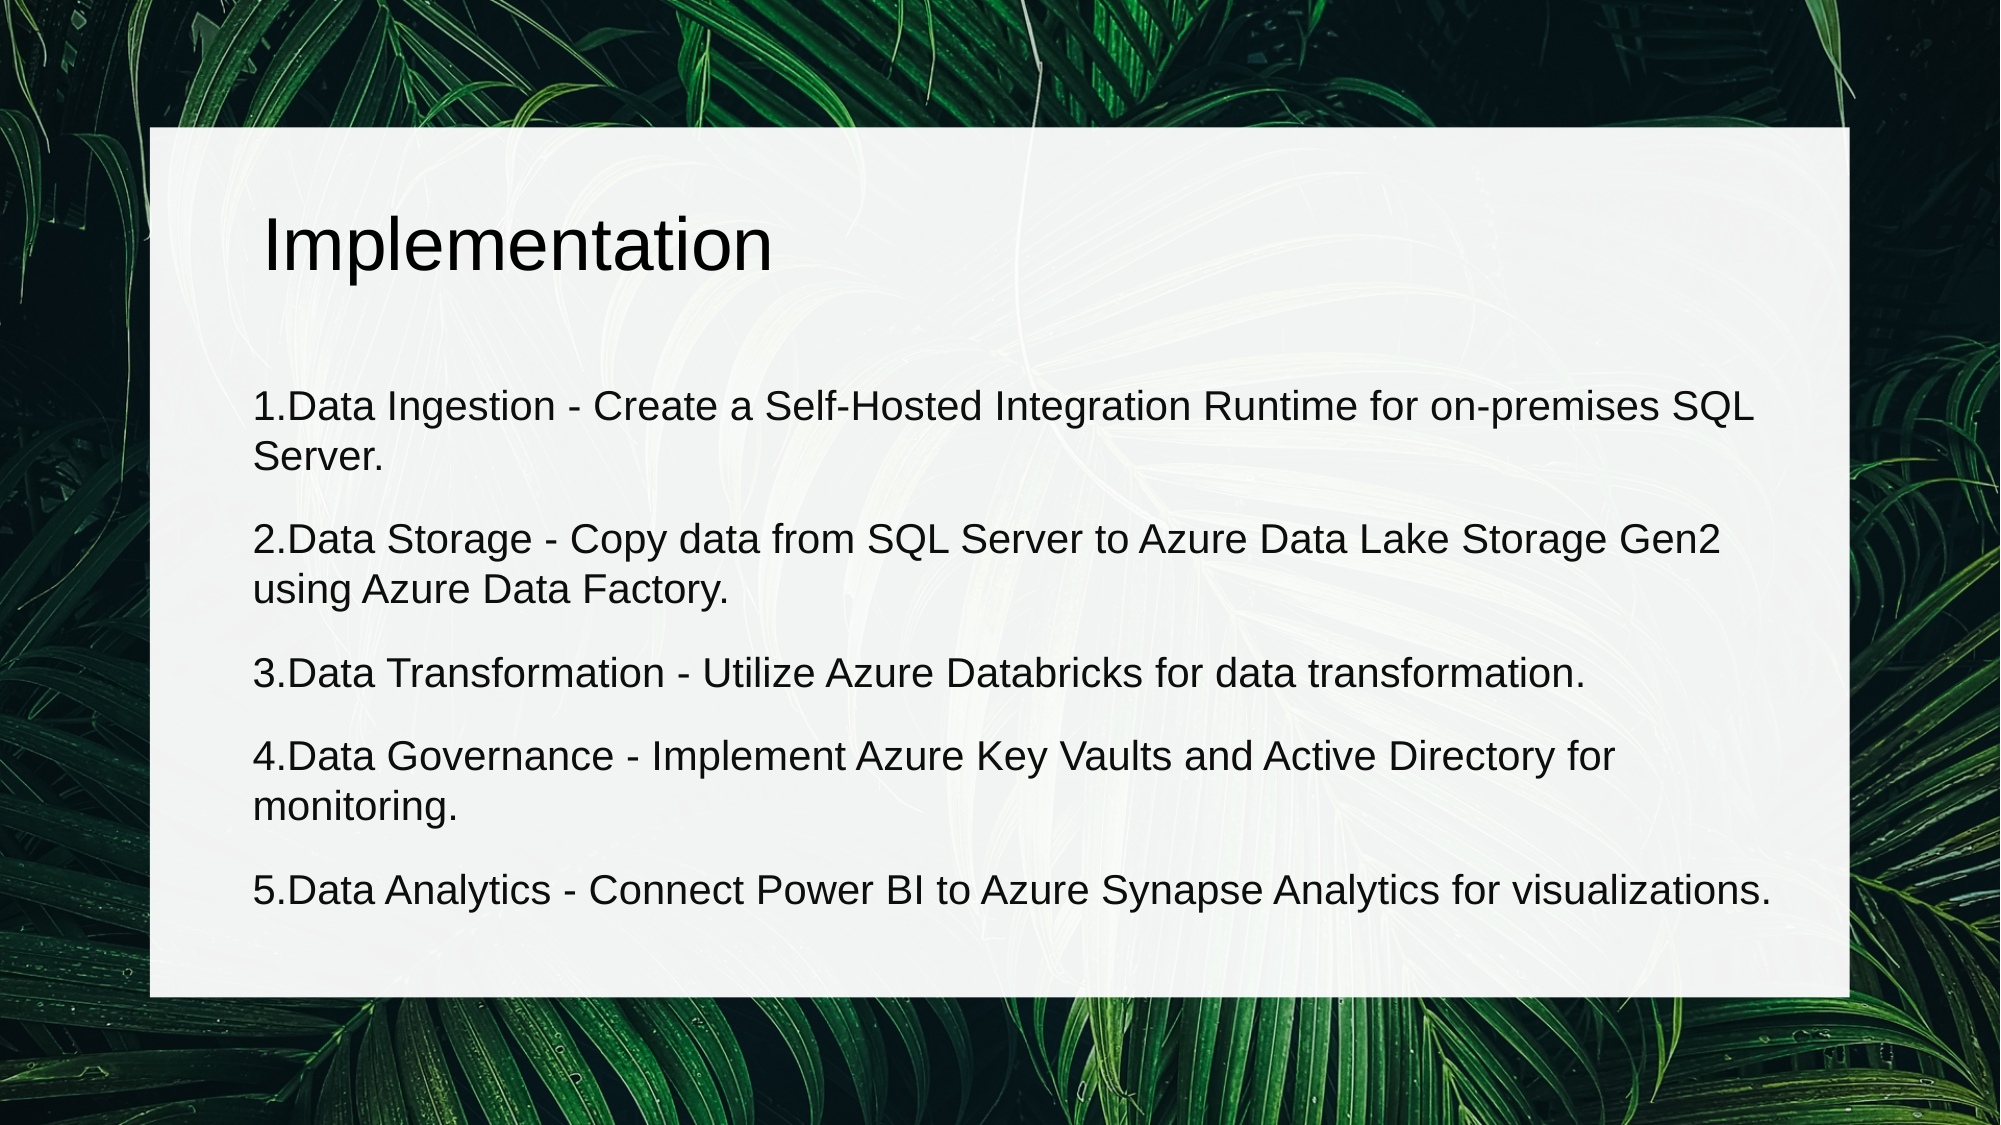

# Implementation
Data Ingestion - Create a Self-Hosted Integration Runtime for on-premises SQL Server.
Data Storage - Copy data from SQL Server to Azure Data Lake Storage Gen2 using Azure Data Factory.
Data Transformation - Utilize Azure Databricks for data transformation.
Data Governance - Implement Azure Key Vaults and Active Directory for monitoring.
Data Analytics - Connect Power BI to Azure Synapse Analytics for visualizations.